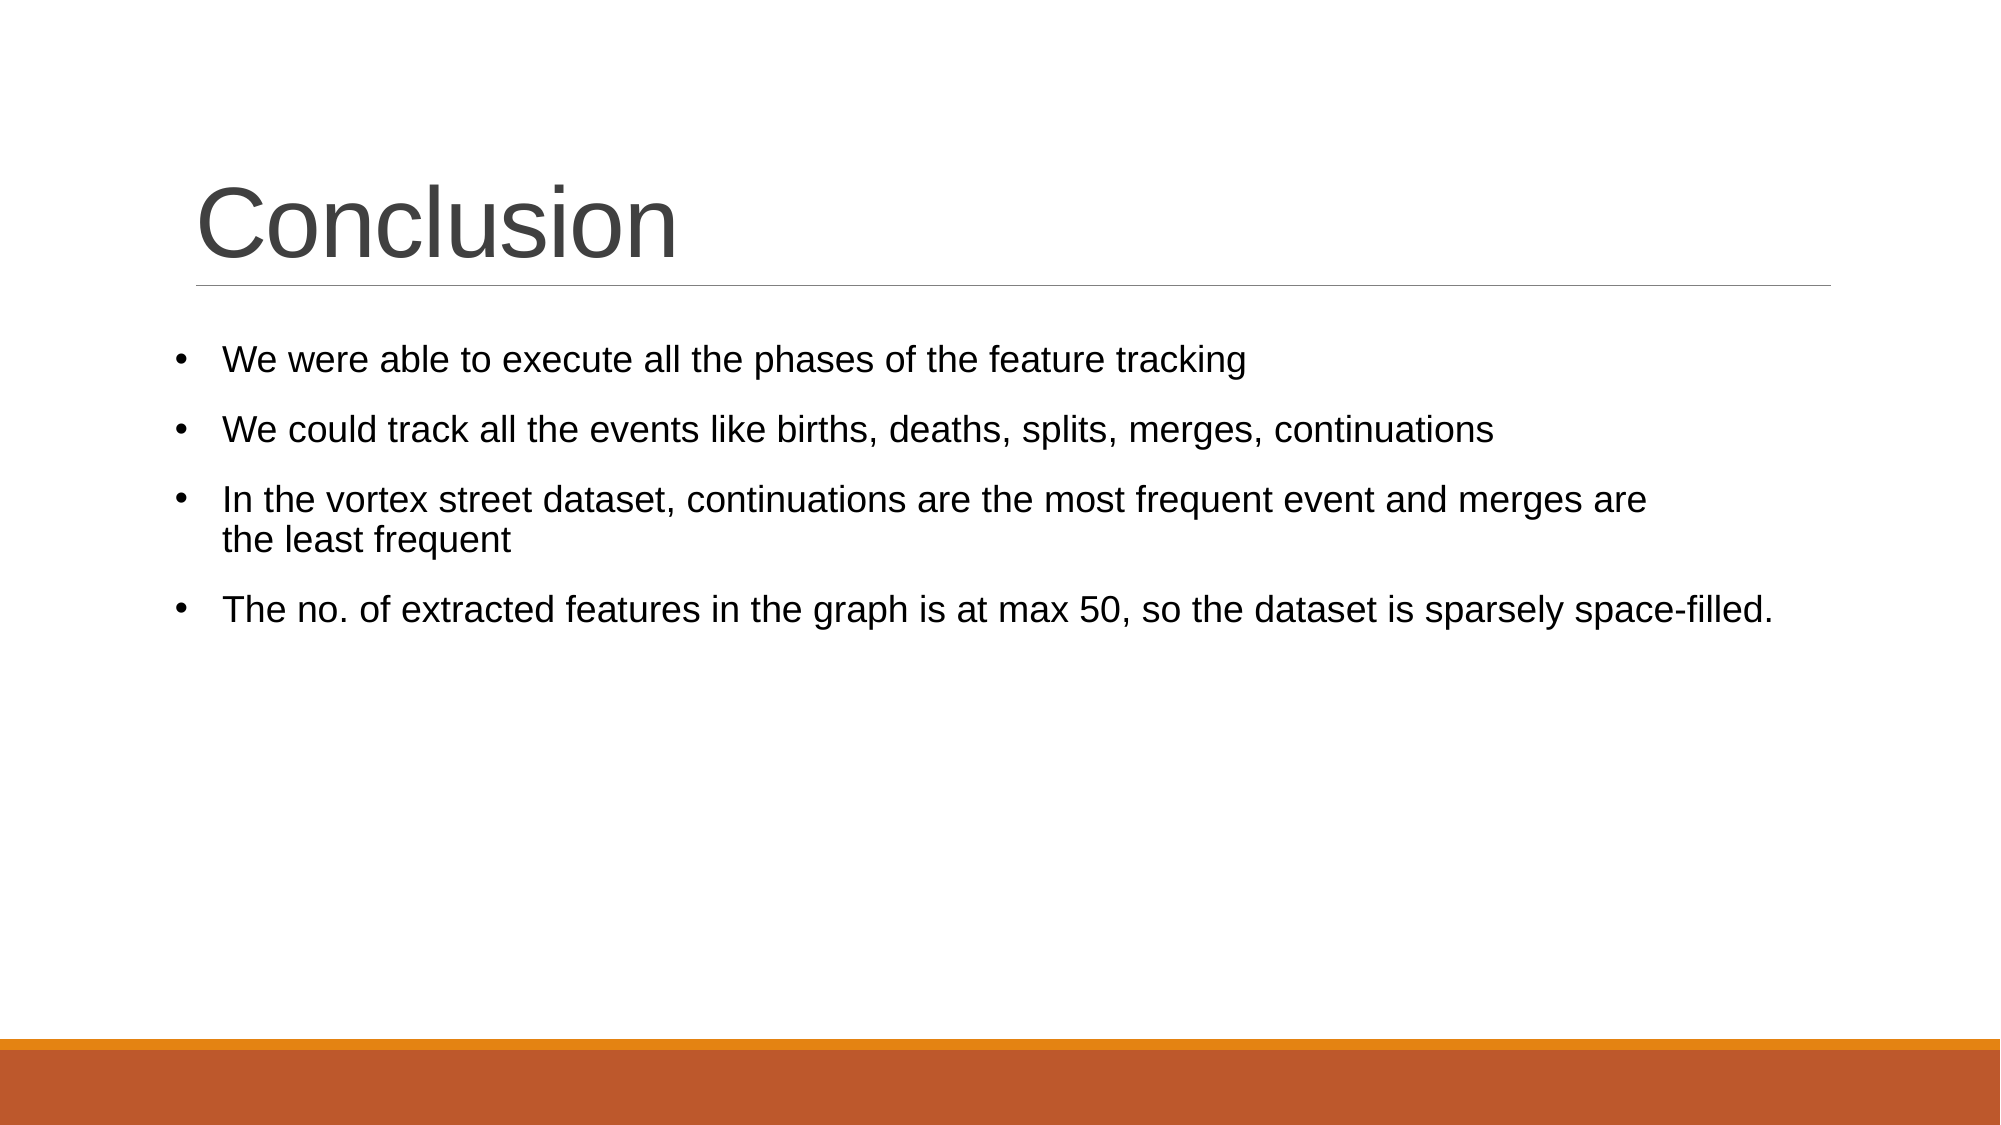

# Conclusion
We were able to execute all the phases of the feature tracking
We could track all the events like births, deaths, splits, merges, continuations
In the vortex street dataset, continuations are the most frequent event and merges are the least frequent
The no. of extracted features in the graph is at max 50, so the dataset is sparsely space-filled.